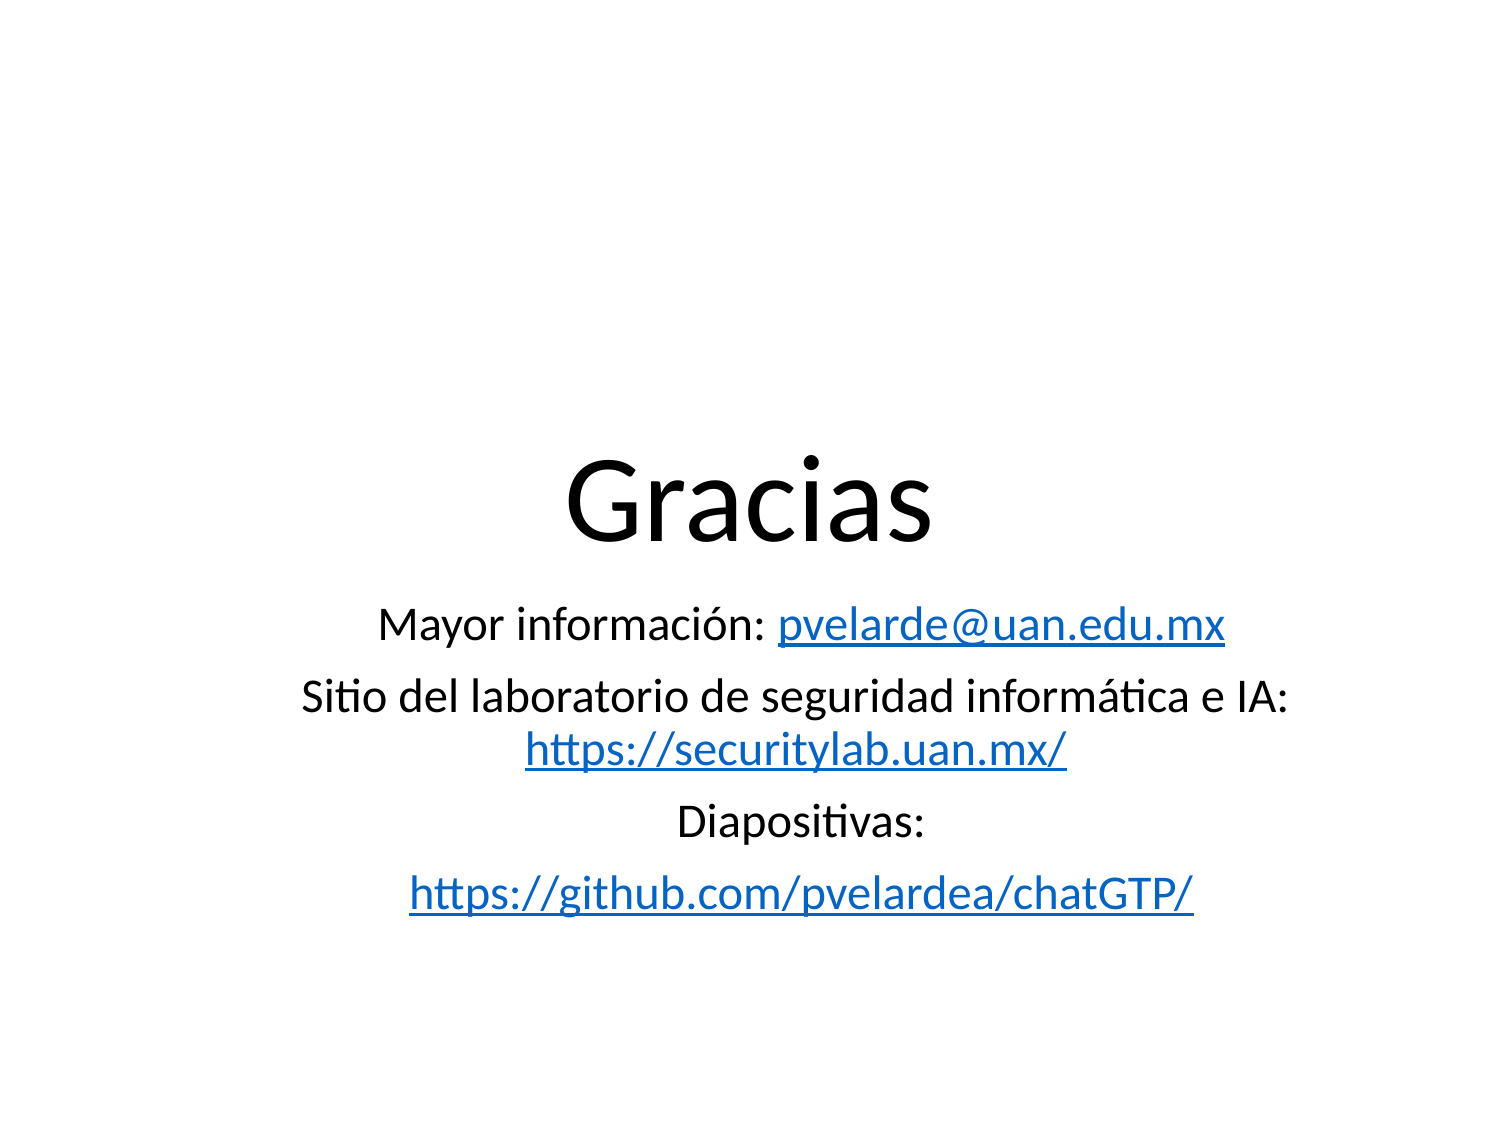

# Gracias
Mayor información: pvelarde@uan.edu.mx
Sitio del laboratorio de seguridad informática e IA: https://securitylab.uan.mx/
Diapositivas:
https://github.com/pvelardea/chatGTP/